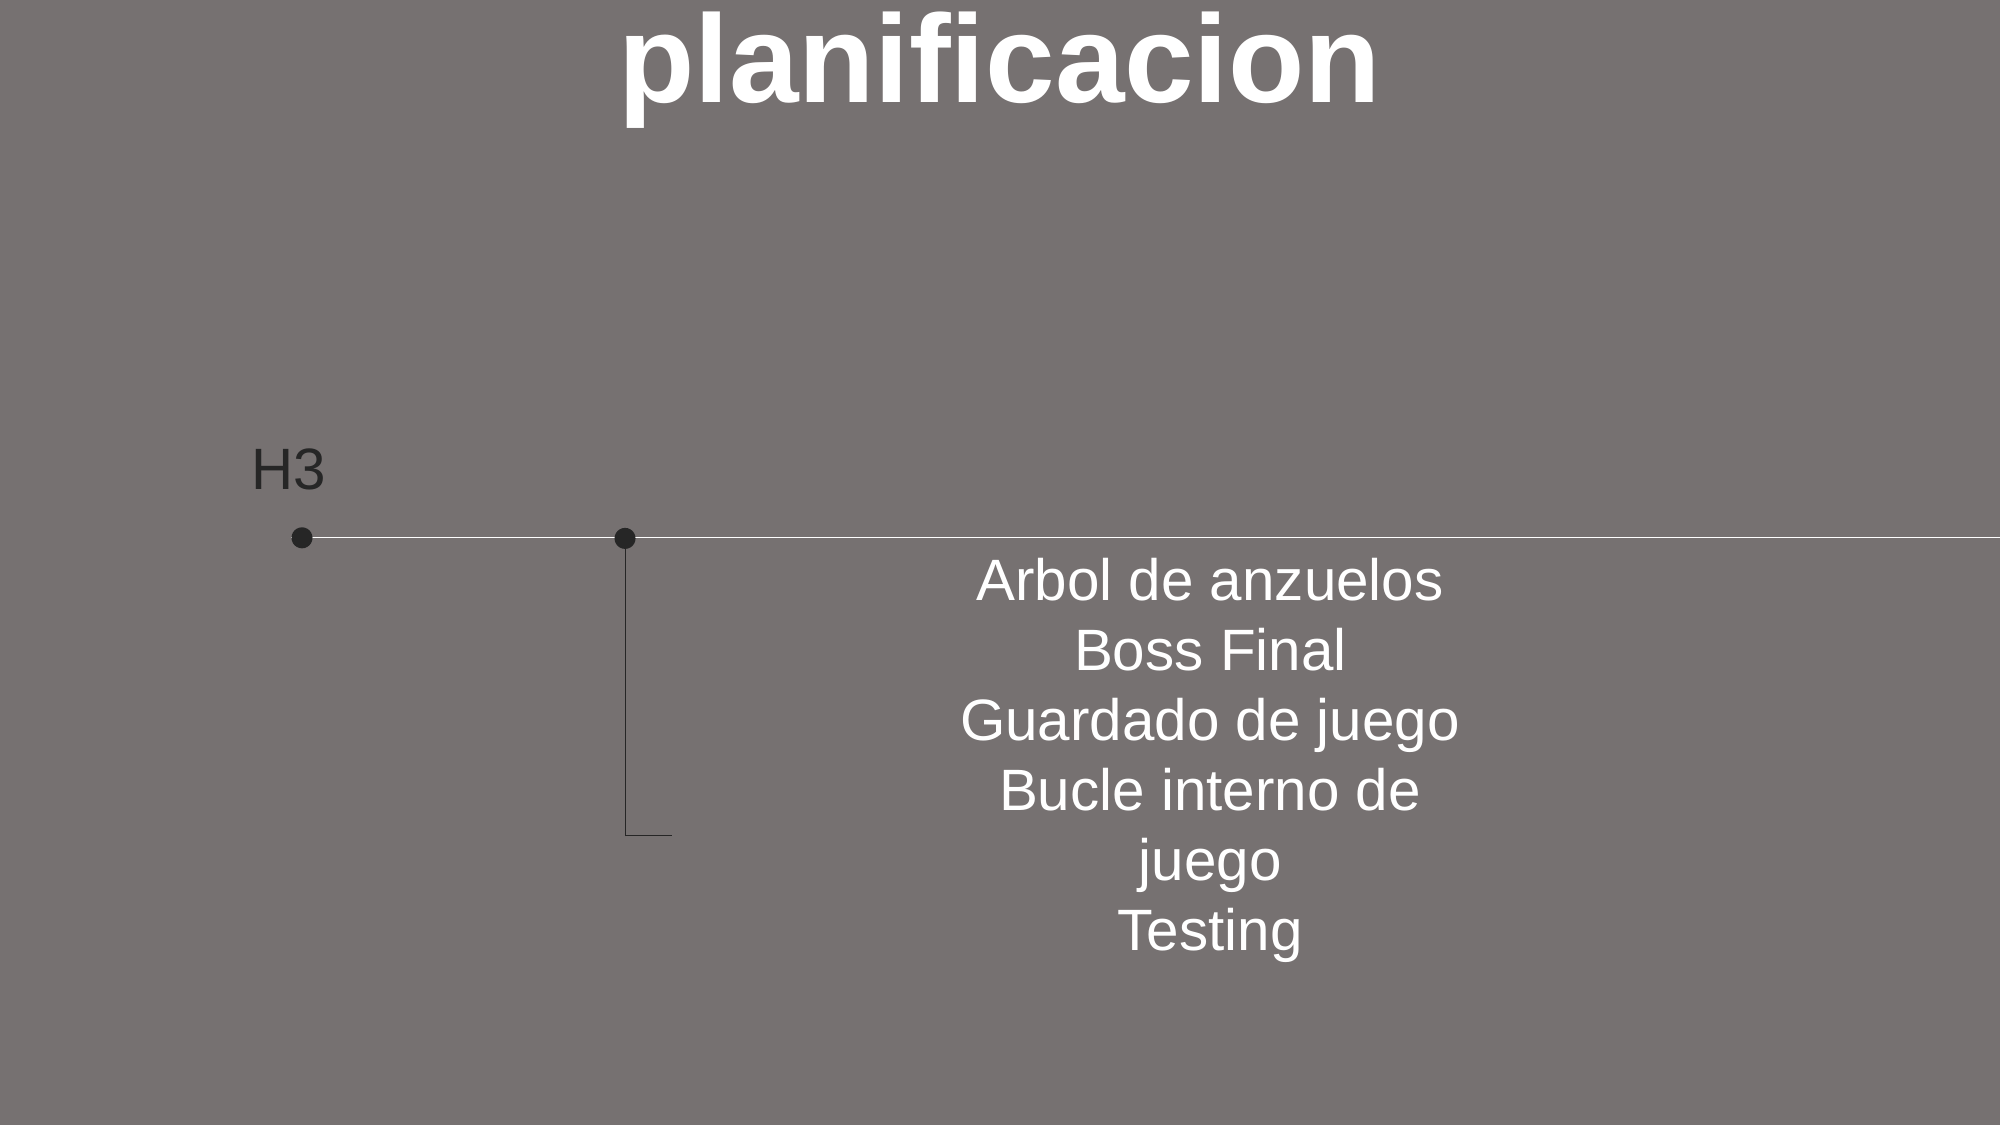

planificacion
H3

Arbol de anzuelos
Boss Final
Guardado de juego
Bucle interno de juego
Testing